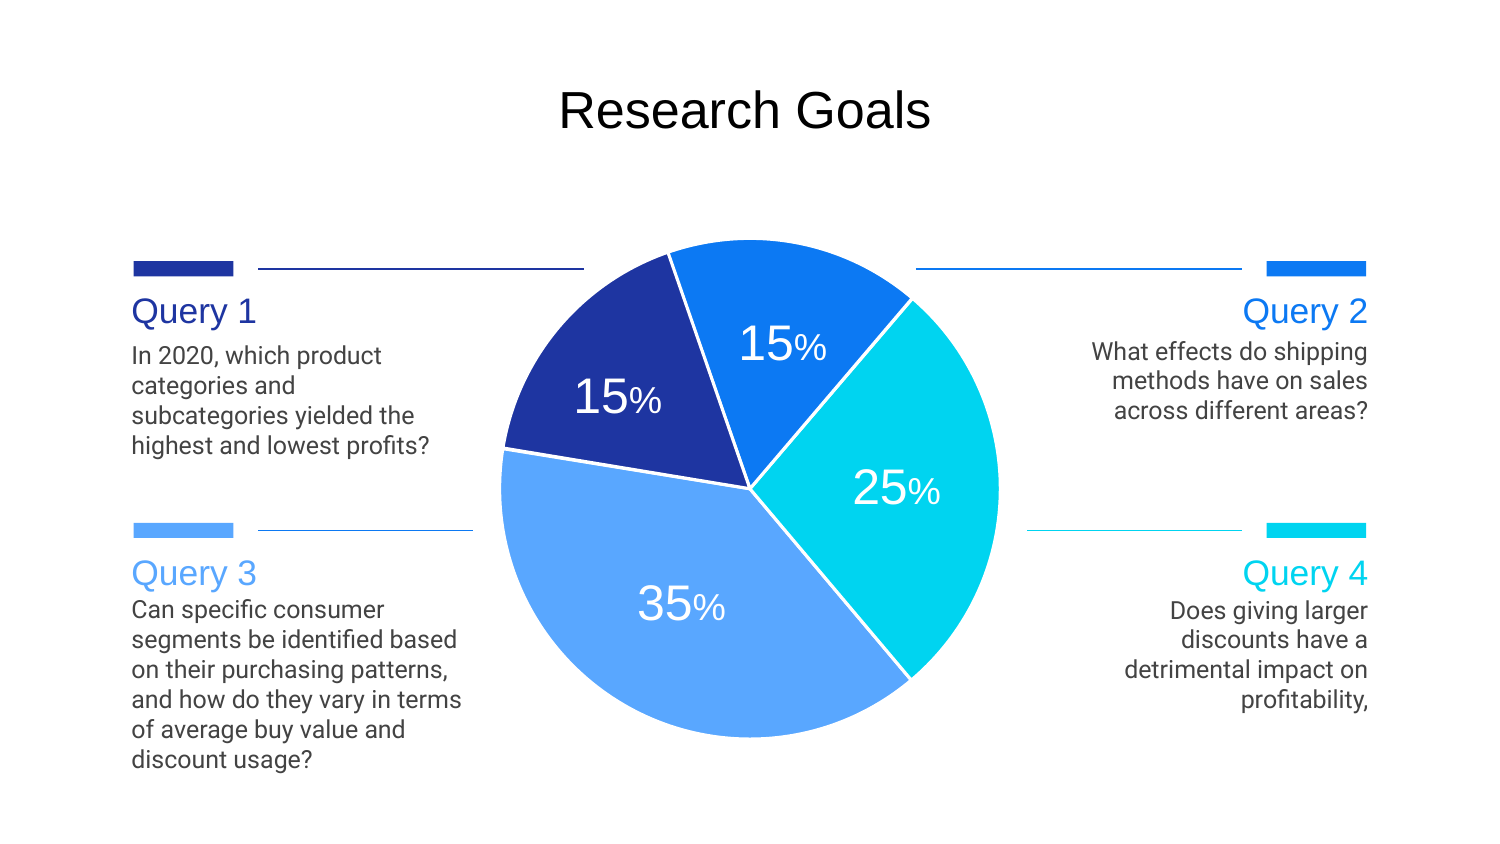

# Research Goals

15%
15%
25%
35%

Query 1
In 2020, which product categories and subcategories yielded the highest and lowest profits?

Query 2
What effects do shipping methods have on sales across different areas?

Query 3
Can specific consumer segments be identified based on their purchasing patterns, and how do they vary in terms of average buy value and discount usage?

Query 4
Does giving larger discounts have a detrimental impact on profitability,